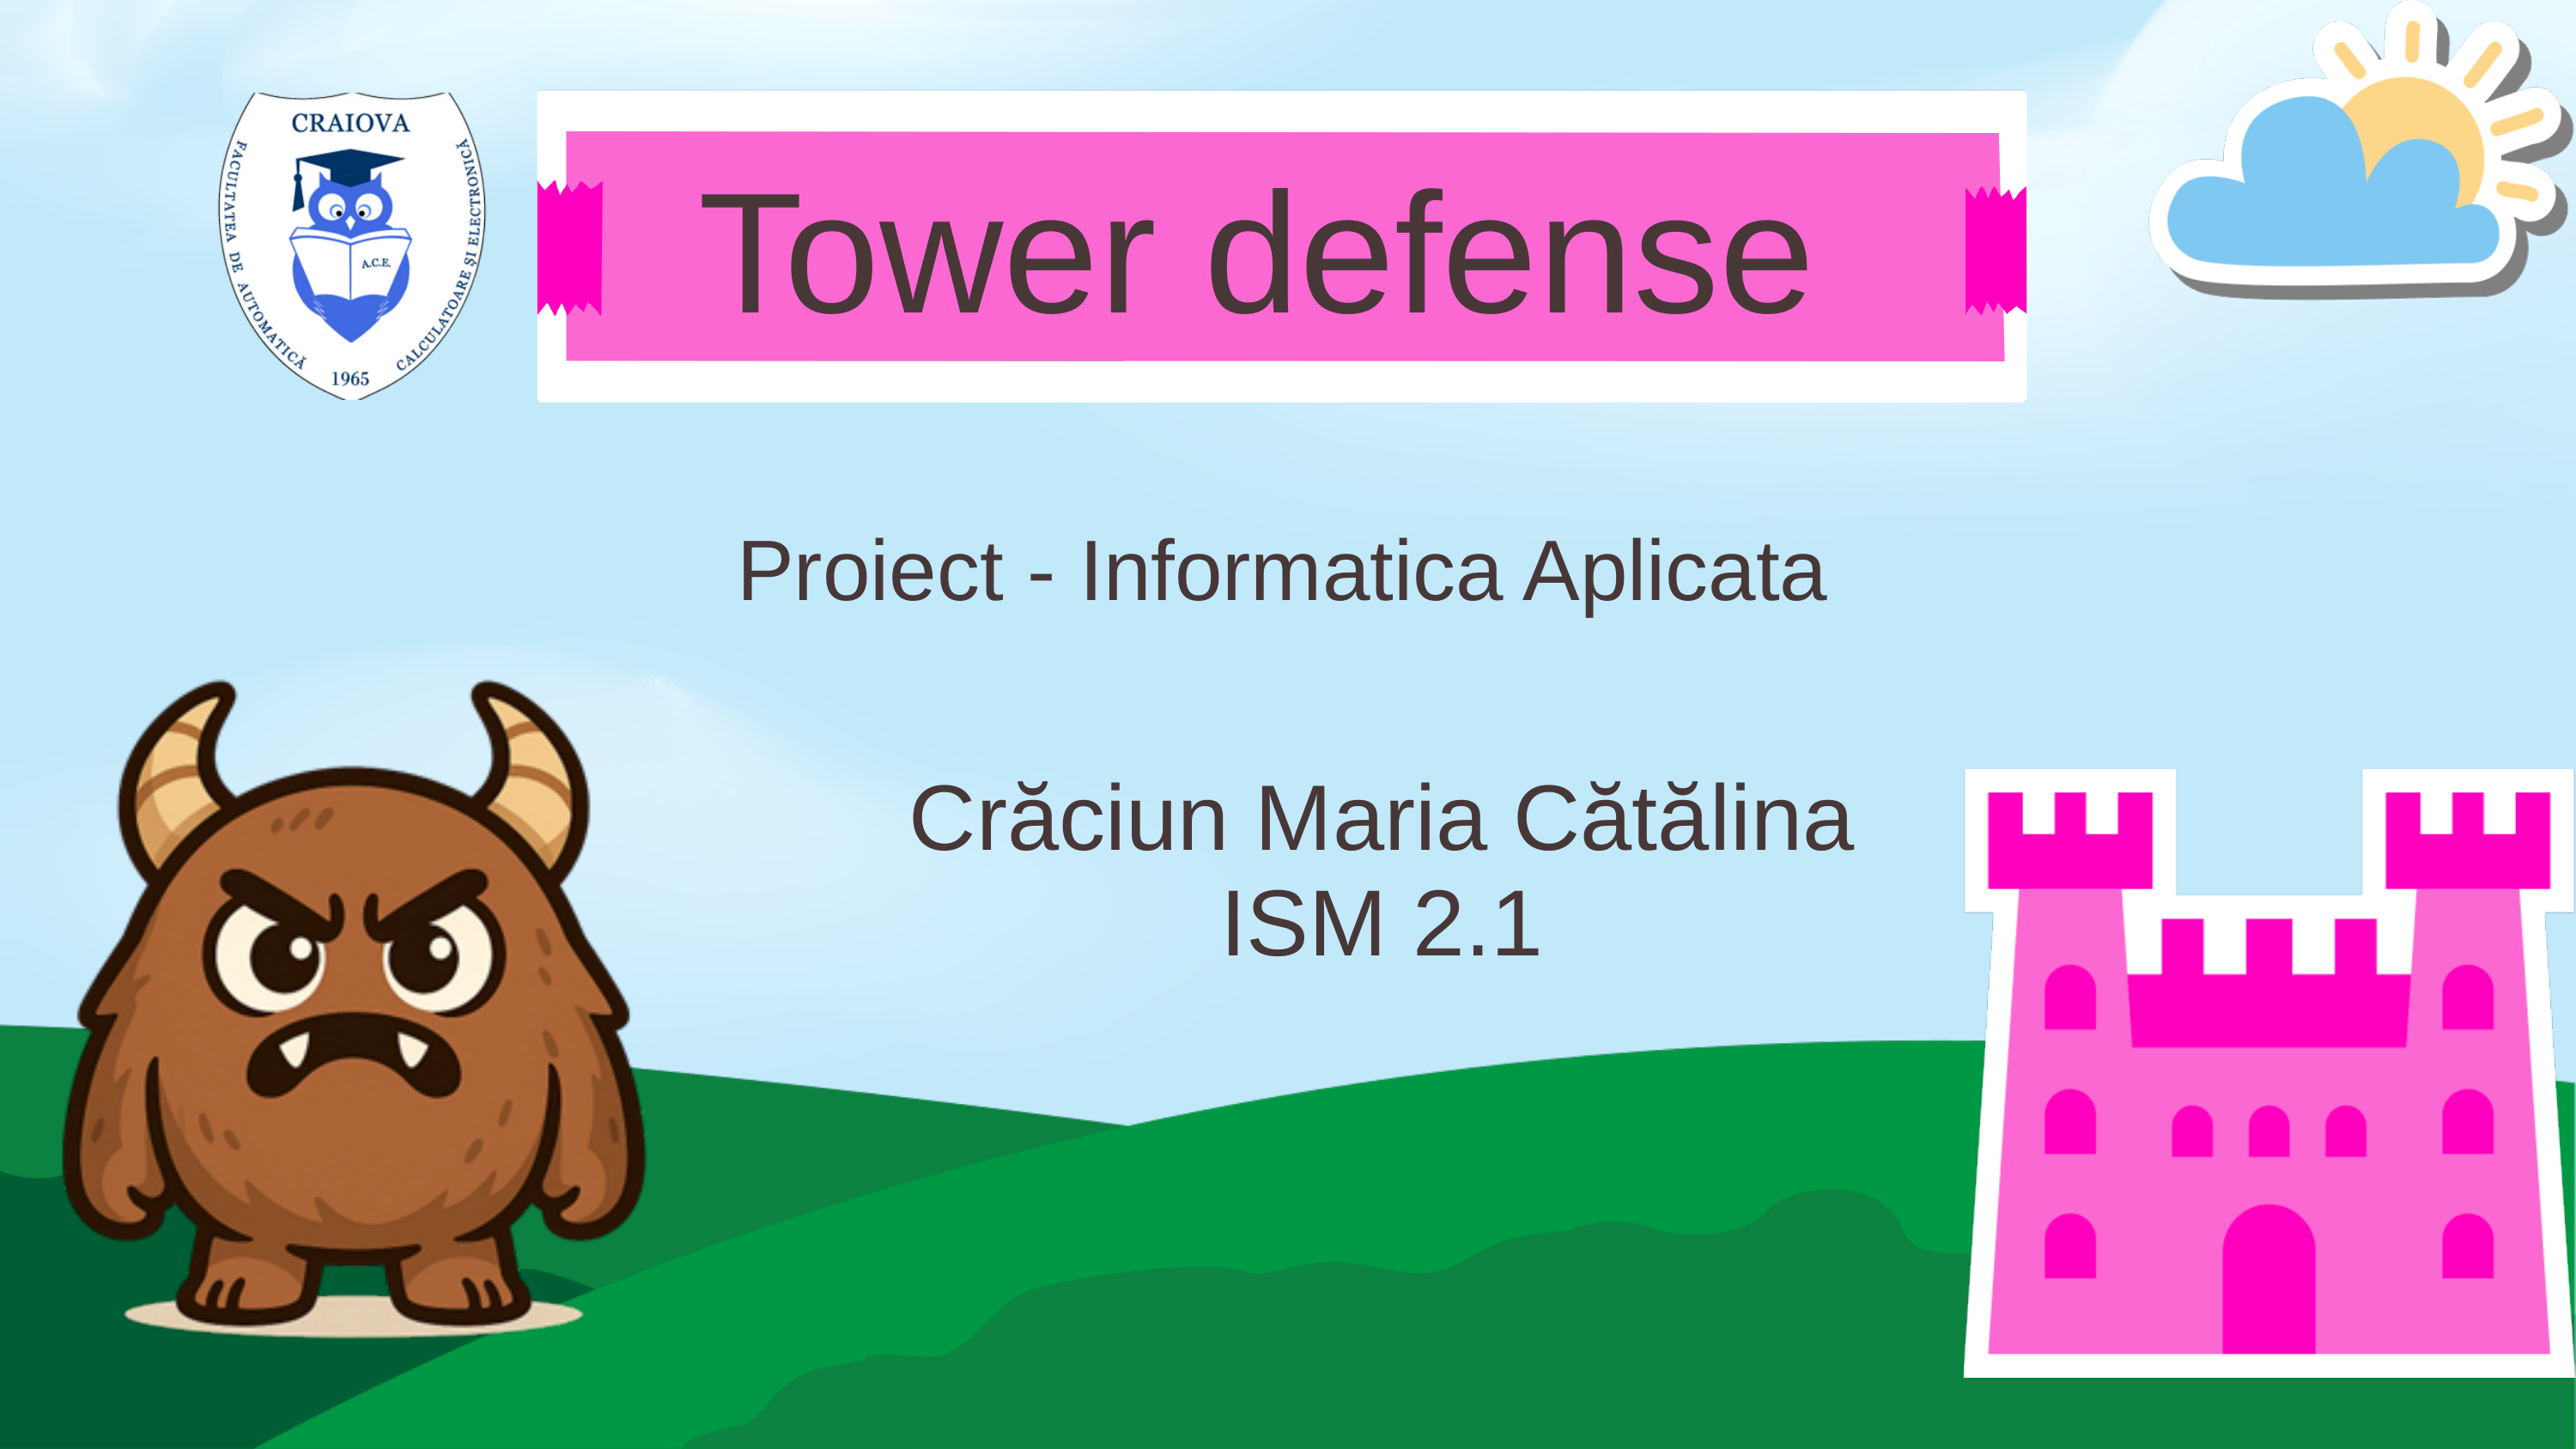

Tower defense

Proiect - Informatica Aplicata

Crăciun Maria Cătălina​

ISM 2.1